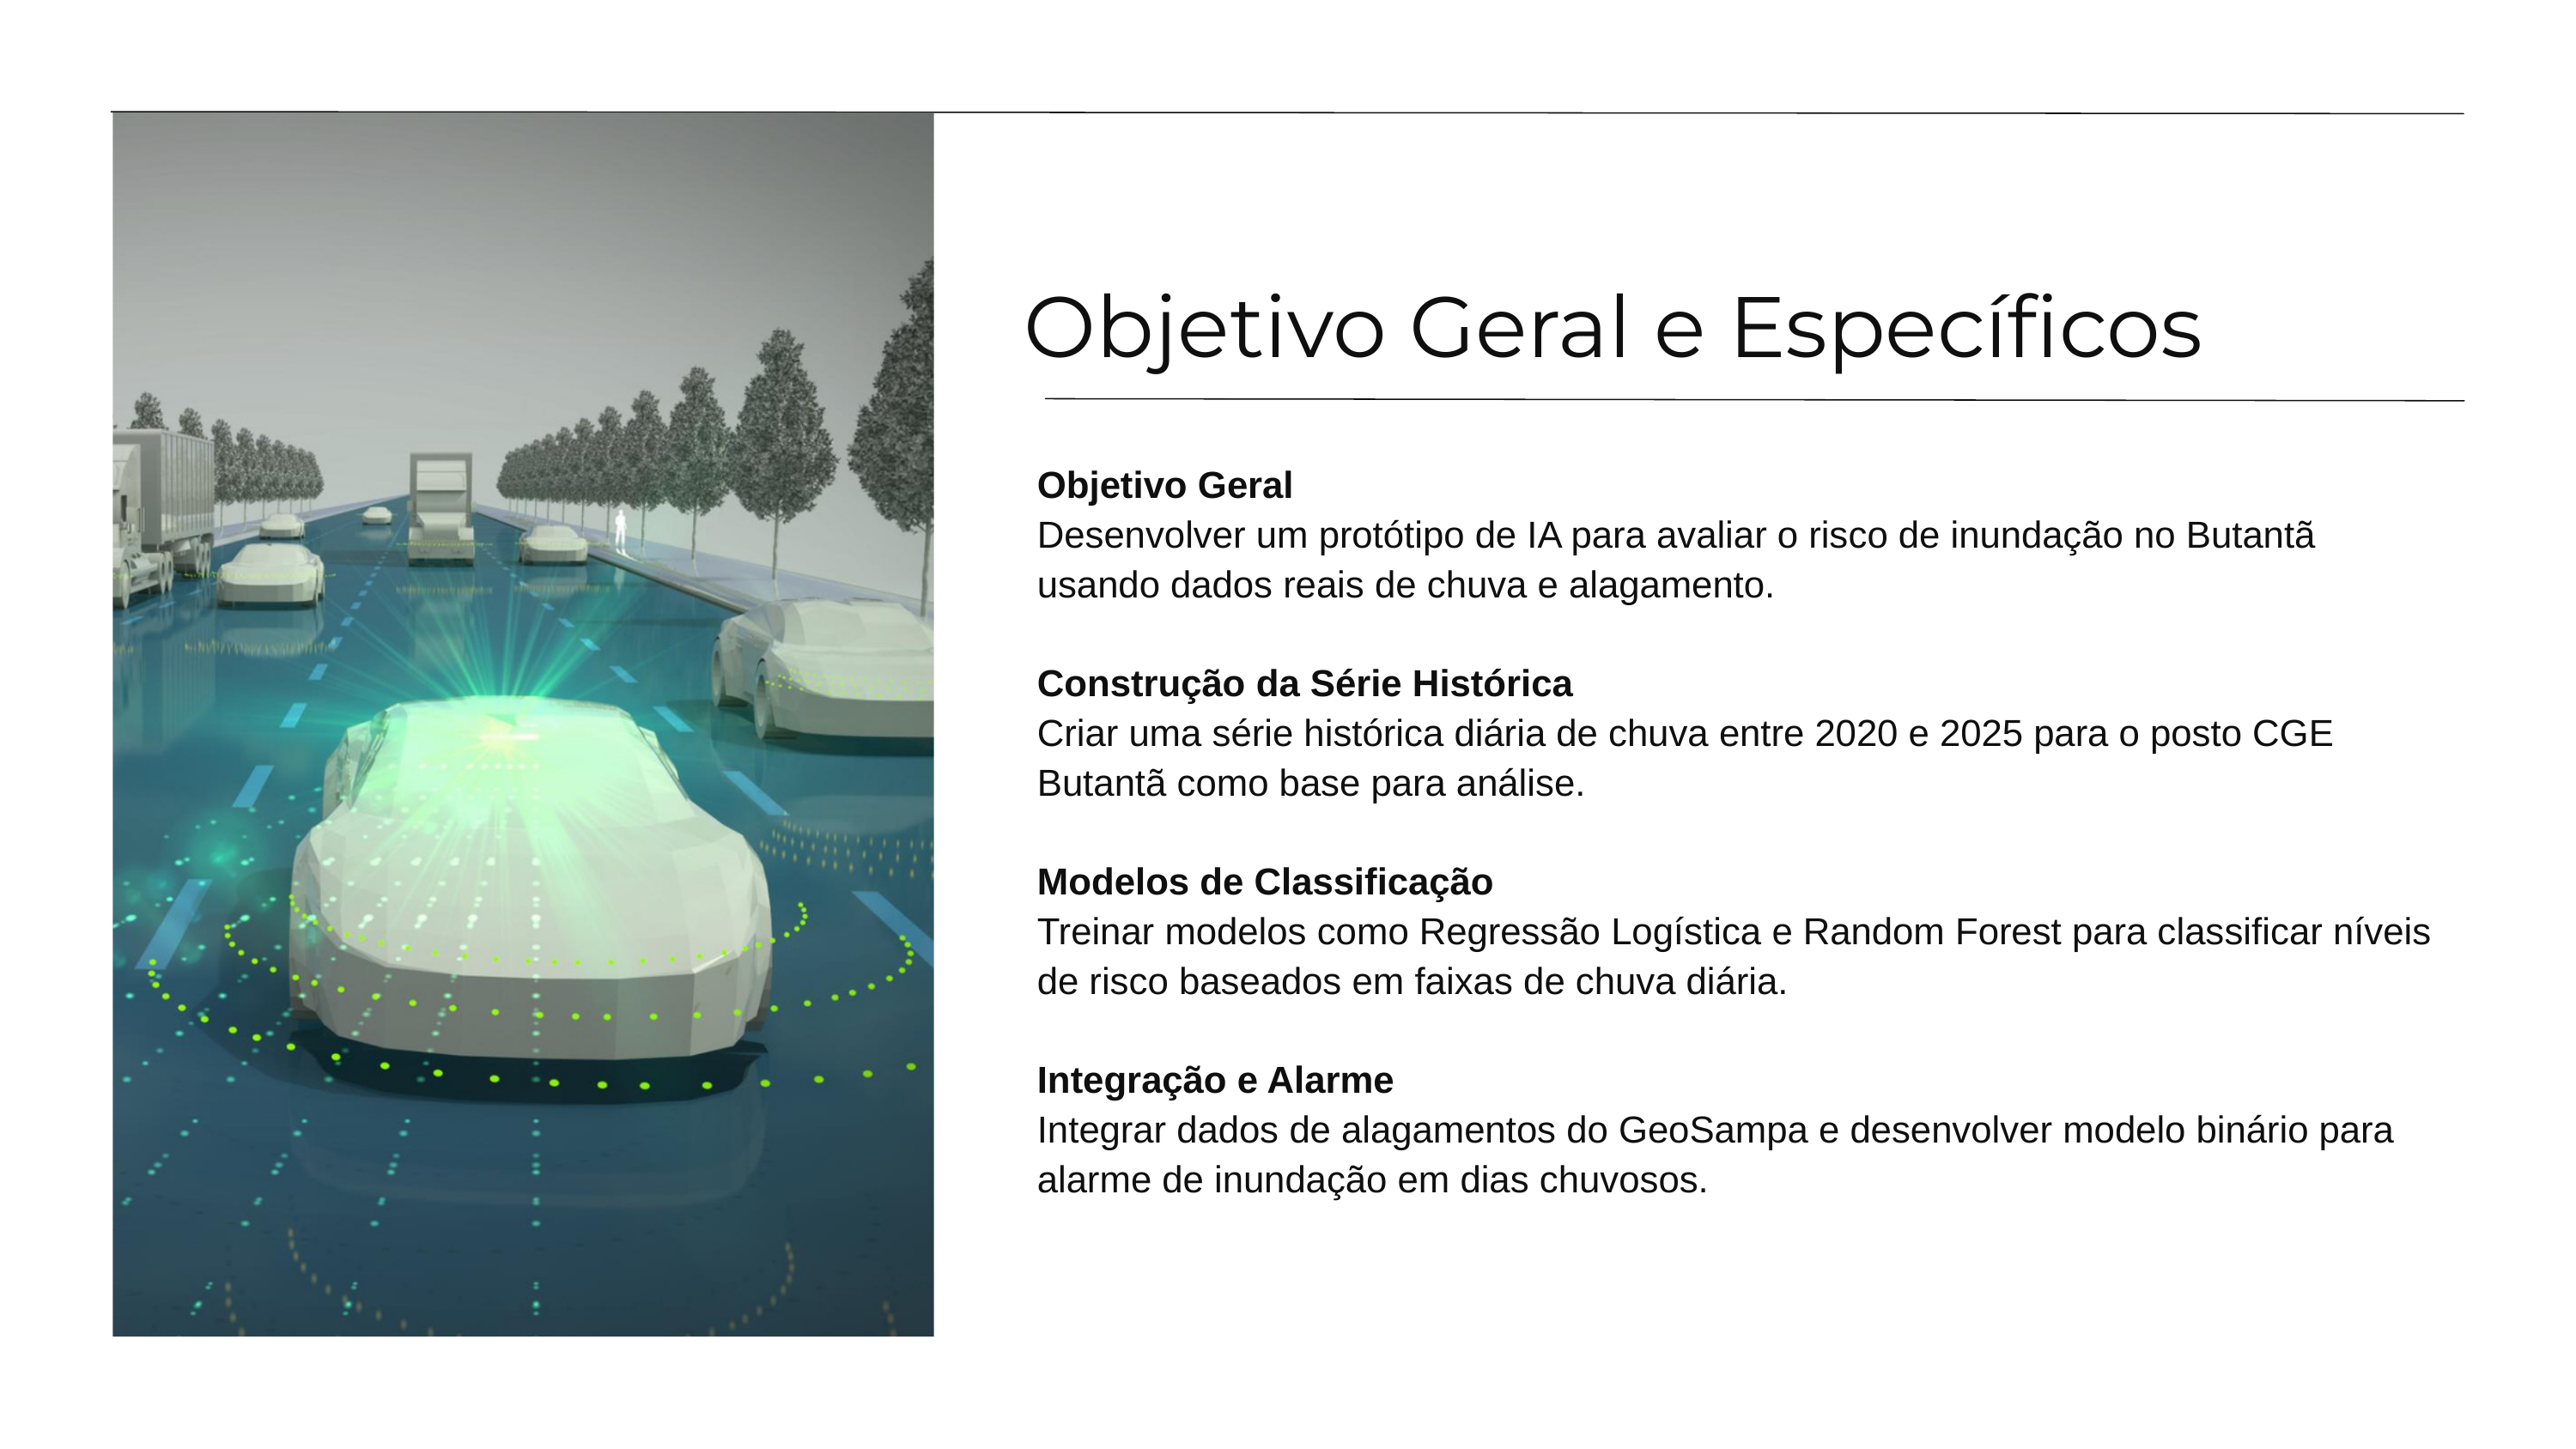

Objetivo Geral e Específicos

Objetivo Geral
Desenvolver um protótipo de IA para avaliar o risco de inundação no Butantã usando dados reais de chuva e alagamento.

Construção da Série Histórica
Criar uma série histórica diária de chuva entre 2020 e 2025 para o posto CGE Butantã como base para análise.

Modelos de Classificação
Treinar modelos como Regressão Logística e Random Forest para classificar níveis de risco baseados em faixas de chuva diária.

Integração e Alarme
Integrar dados de alagamentos do GeoSampa e desenvolver modelo binário para alarme de inundação em dias chuvosos.